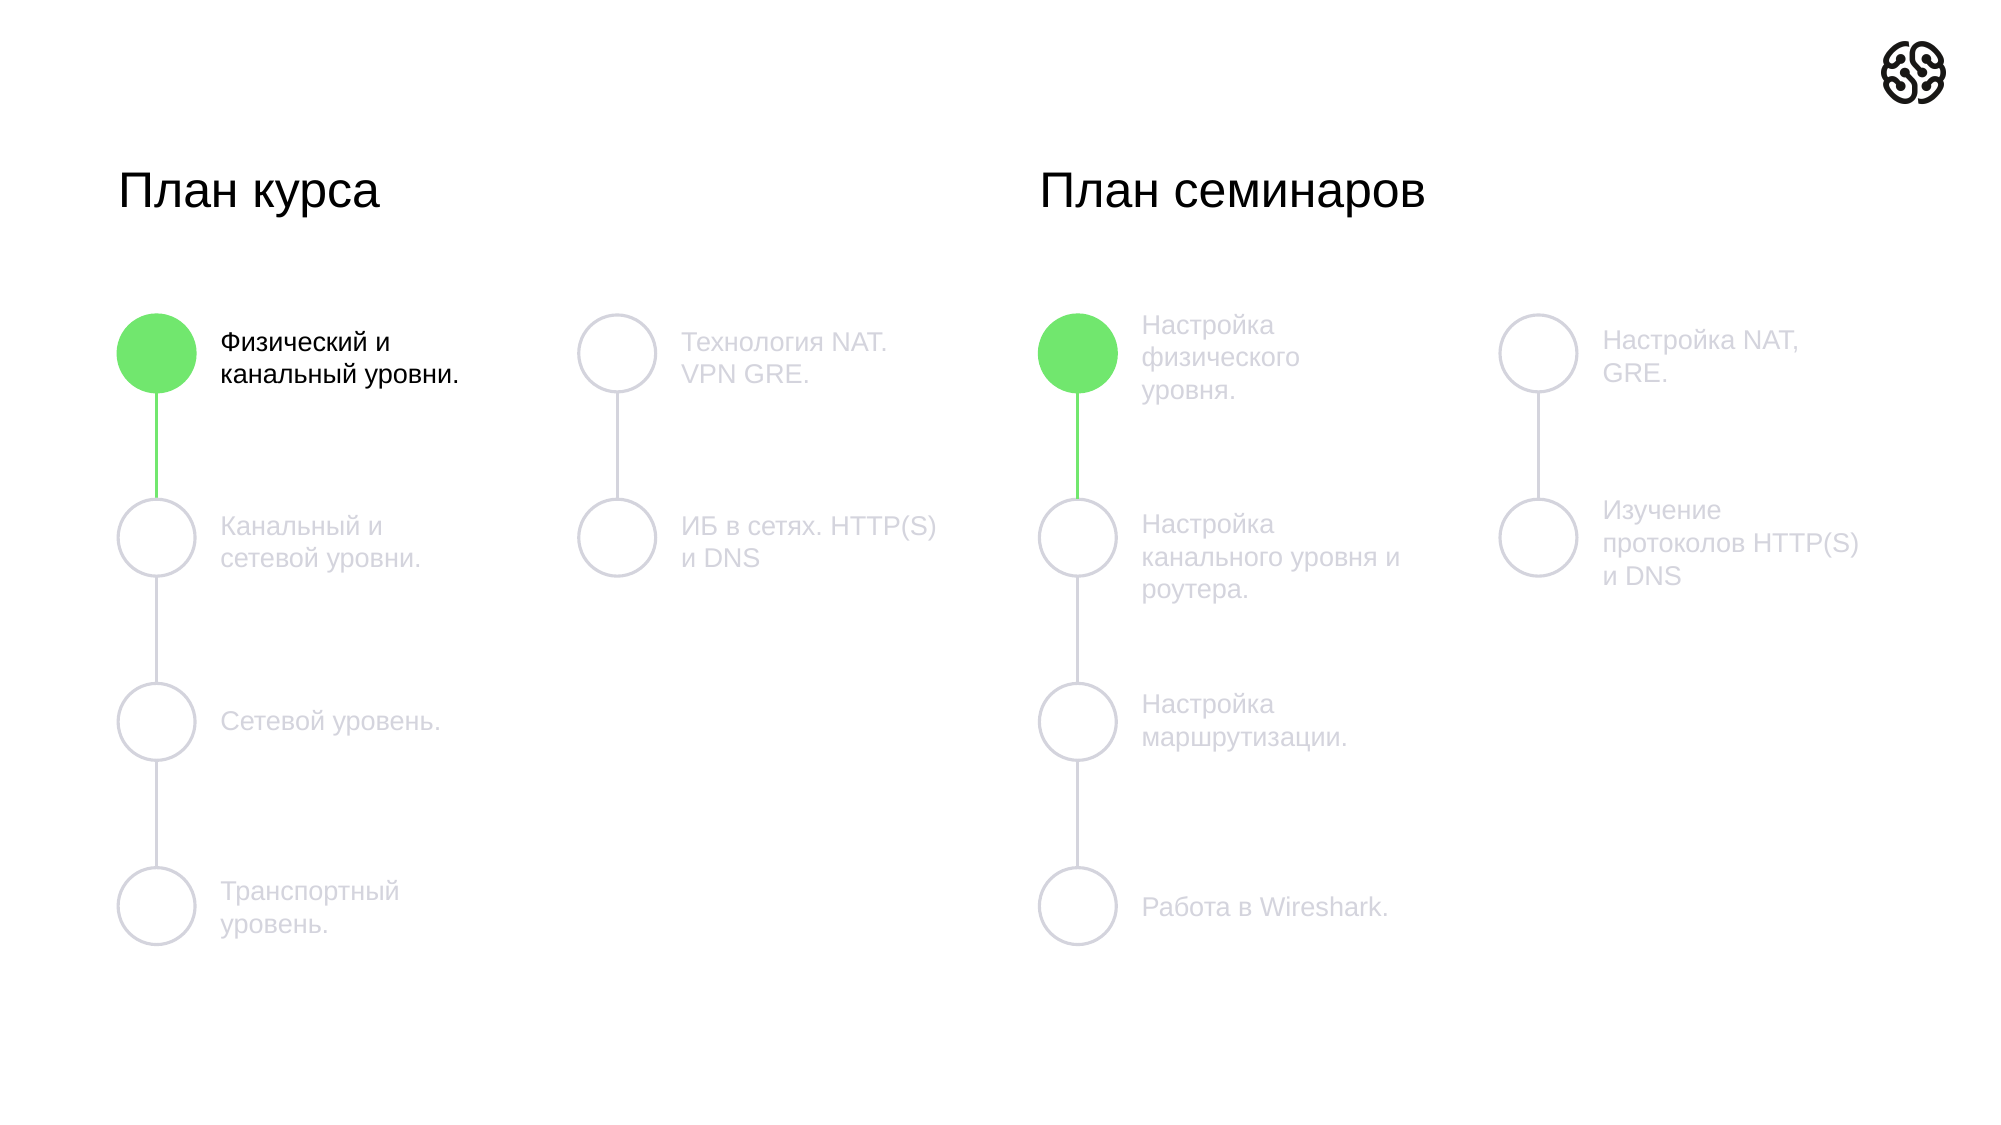

# План курса
План семинаров
Настройка физического уровня.

Настройка NAT, GRE.

Технология NAT. VPN GRE.
Физический и канальный уровни.

Изучение протоколов HTTP(S) и DNS

Настройка канального уровня и роутера.

Канальный и сетевой уровни.

ИБ в сетях. HTTP(S) и DNS

Настройка маршрутизации.

Сетевой уровень.

Транспортный уровень.

Работа в Wireshark.